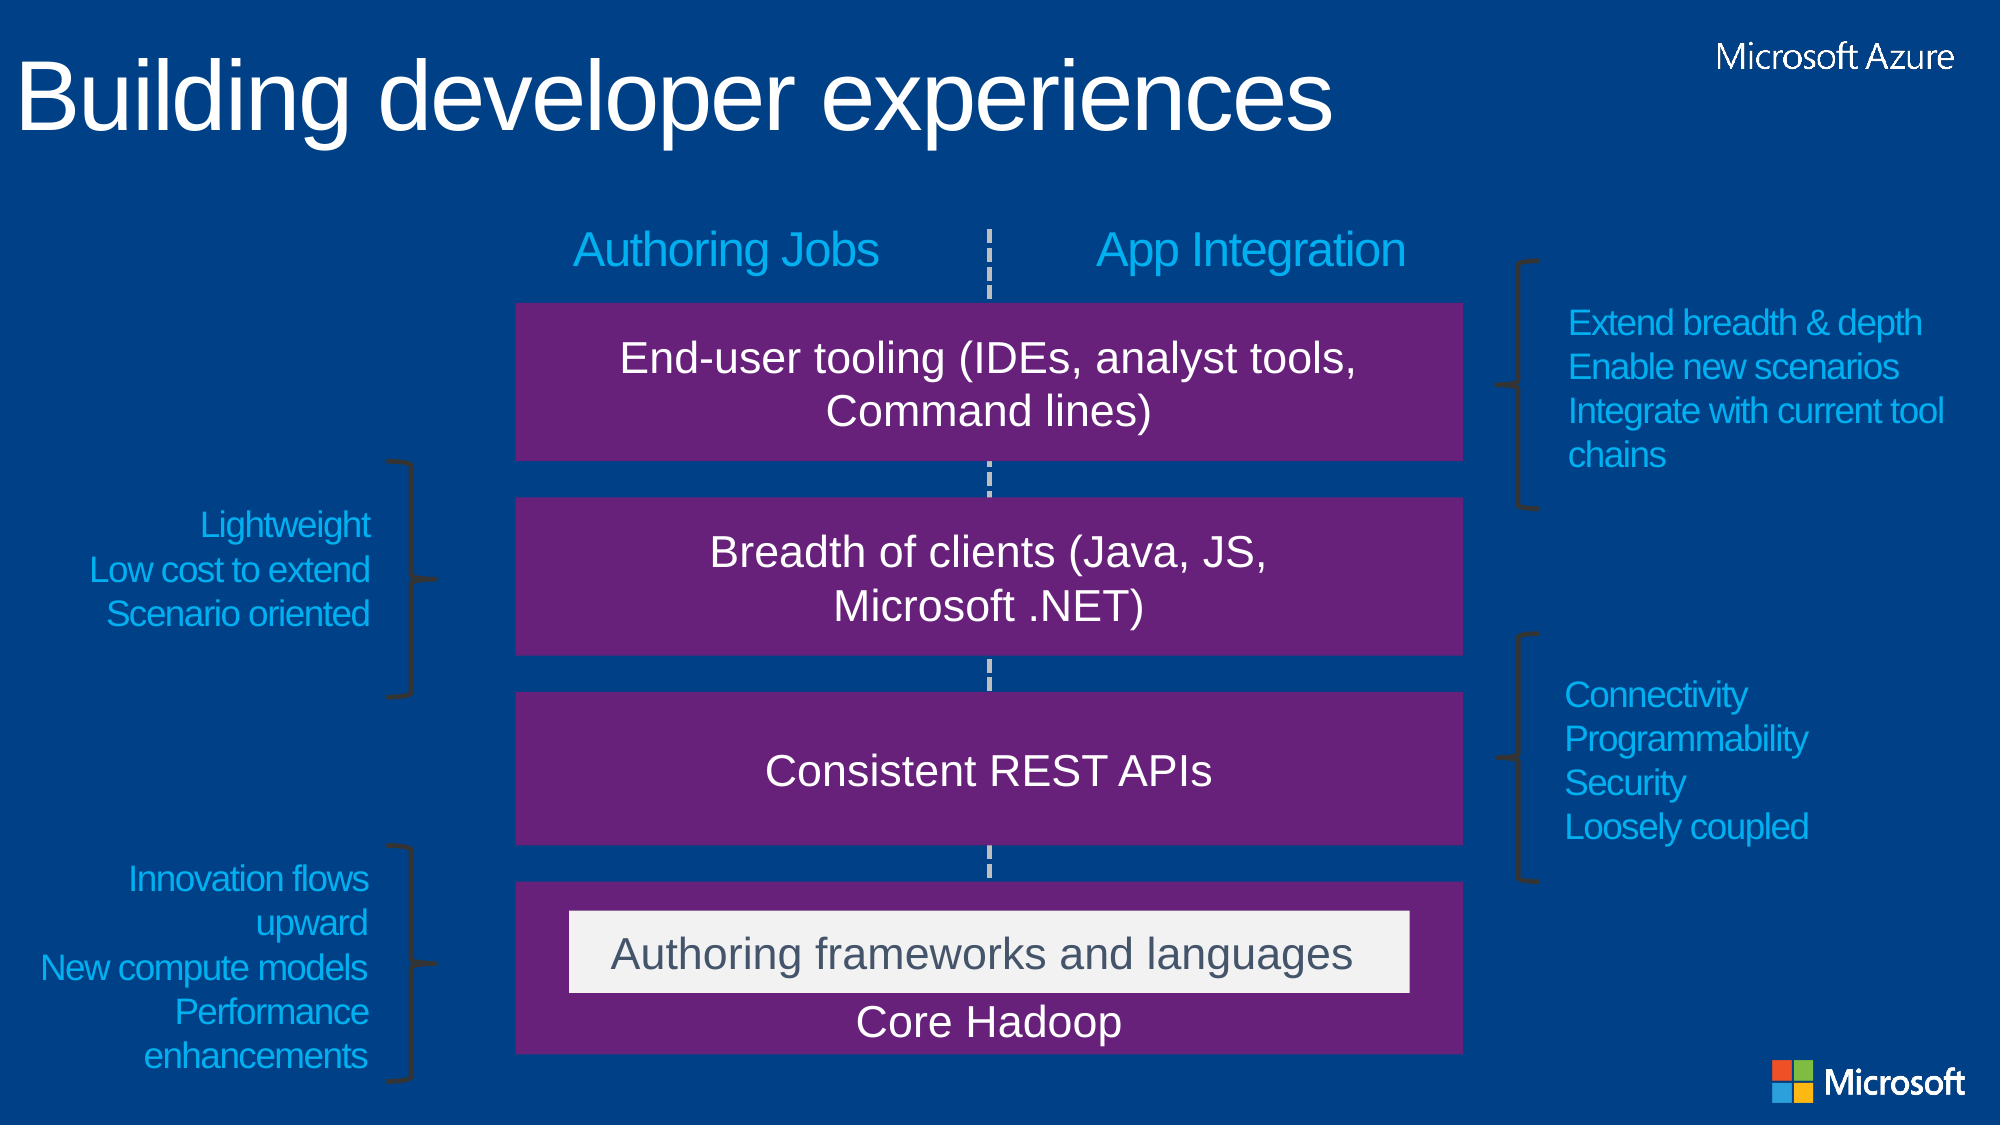

Building developer experiences
Authoring Jobs
App Integration

Extend breadth & depth
Enable new scenarios
Integrate with current tool chains
End-user tooling (IDEs, analyst tools, Command lines)

Lightweight
Low cost to extend
Scenario oriented
Breadth of clients (Java, JS,
Microsoft .NET)

Connectivity
Programmability
Security
Loosely coupled
Consistent REST APIs

Innovation flows upward
New compute models
Performance enhancements
Core Hadoop
Authoring frameworks and languages